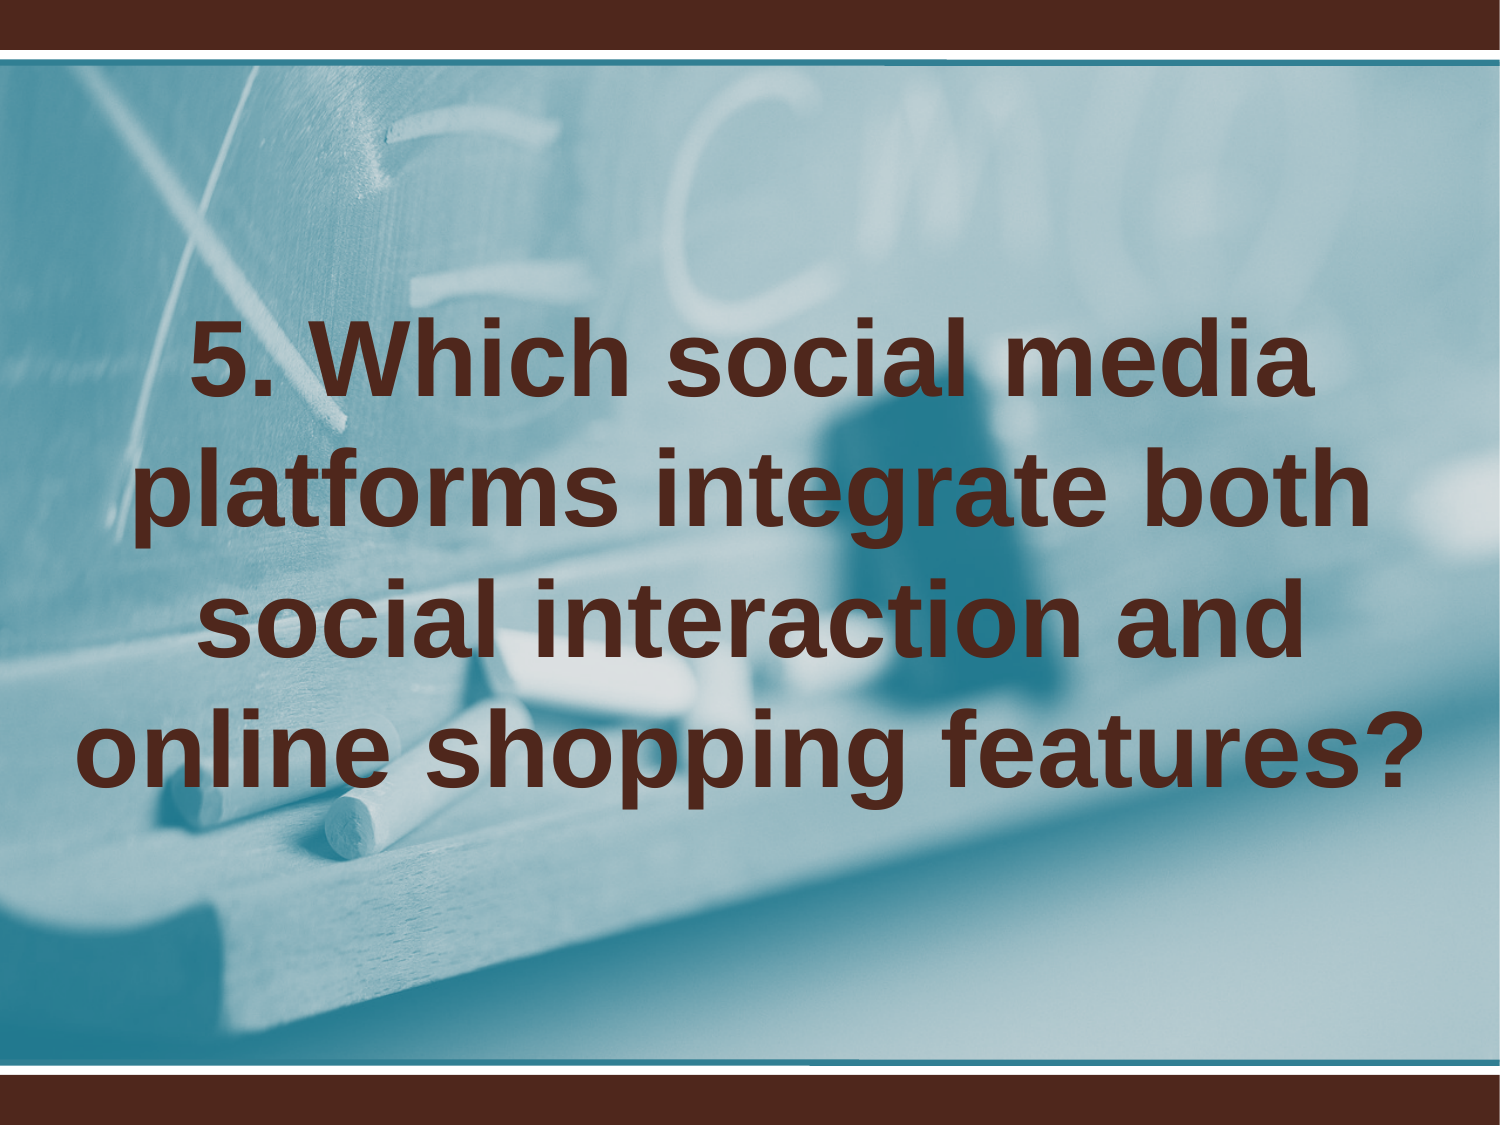

5. Which social media platforms integrate both social interaction and online shopping features?